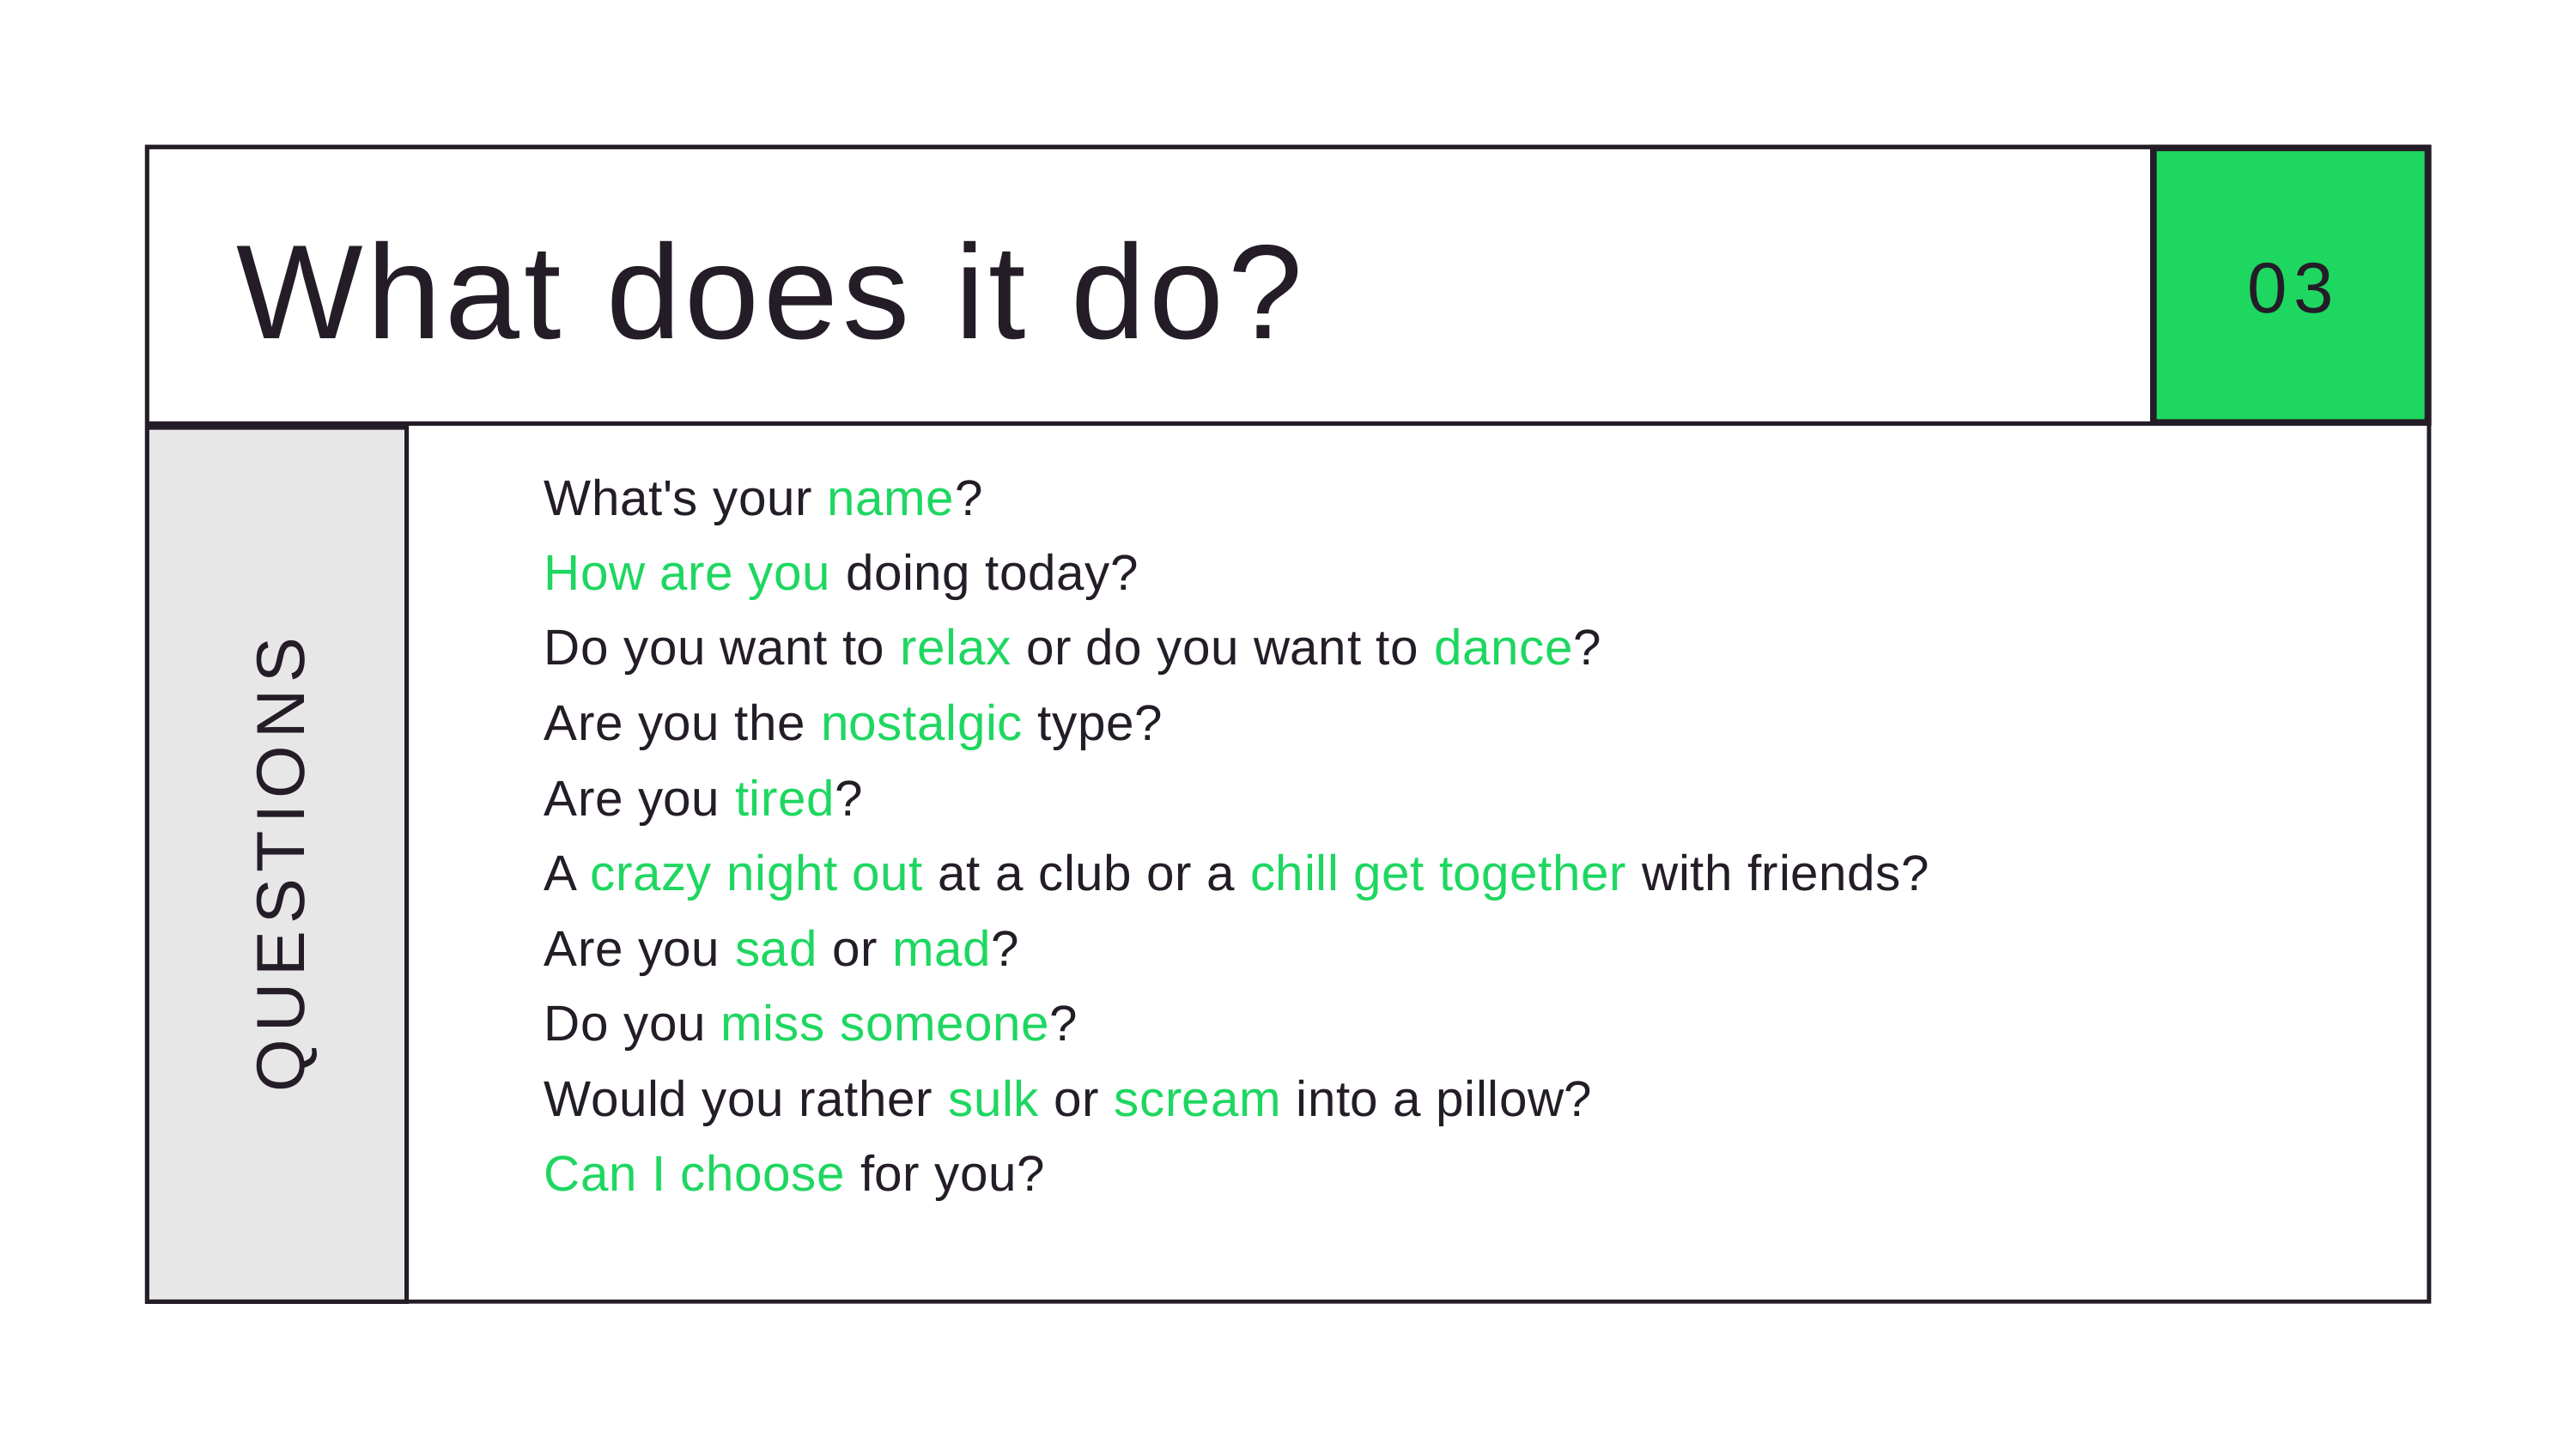

What does it do?
03

What's your name?
How are you doing today?
Do you want to relax or do you want to dance?
Are you the nostalgic type?
Are you tired?
A crazy night out at a club or a chill get together with friends?
Are you sad or mad?
Do you miss someone?
Would you rather sulk or scream into a pillow?
Can I choose for you?
QUESTIONS